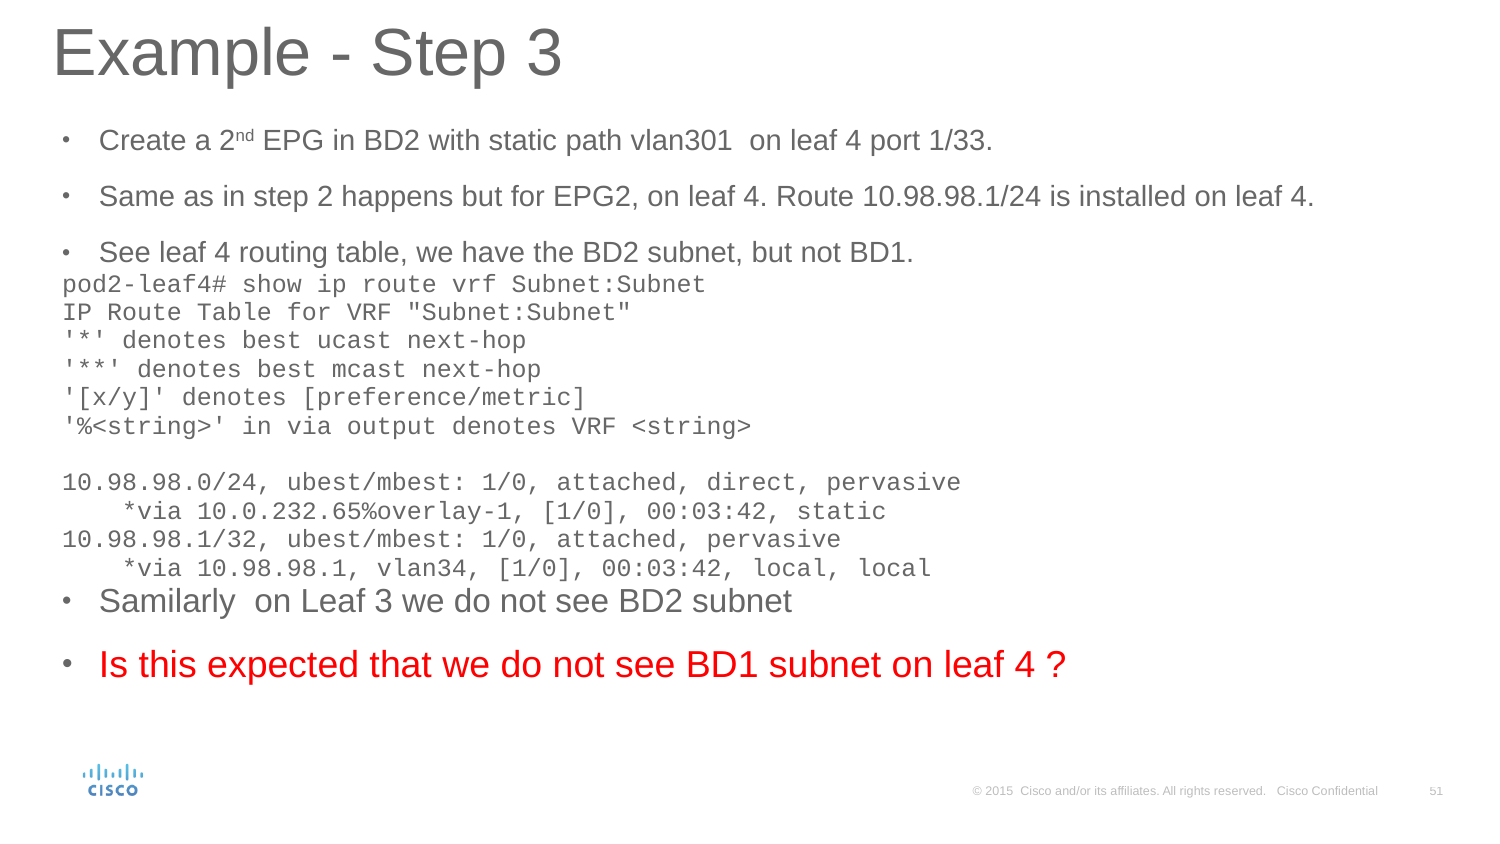

# Example - Step 3
Create a 2nd EPG in BD2 with static path vlan301  on leaf 4 port 1/33.
Same as in step 2 happens but for EPG2, on leaf 4. Route 10.98.98.1/24 is installed on leaf 4.
See leaf 4 routing table, we have the BD2 subnet, but not BD1.
pod2-leaf4# show ip route vrf Subnet:Subnet
IP Route Table for VRF "Subnet:Subnet"
'*' denotes best ucast next-hop
'**' denotes best mcast next-hop
'[x/y]' denotes [preference/metric]
'%<string>' in via output denotes VRF <string>

10.98.98.0/24, ubest/mbest: 1/0, attached, direct, pervasive
    *via 10.0.232.65%overlay-1, [1/0], 00:03:42, static
10.98.98.1/32, ubest/mbest: 1/0, attached, pervasive
    *via 10.98.98.1, vlan34, [1/0], 00:03:42, local, local
Samilarly  on Leaf 3 we do not see BD2 subnet
Is this expected that we do not see BD1 subnet on leaf 4 ?